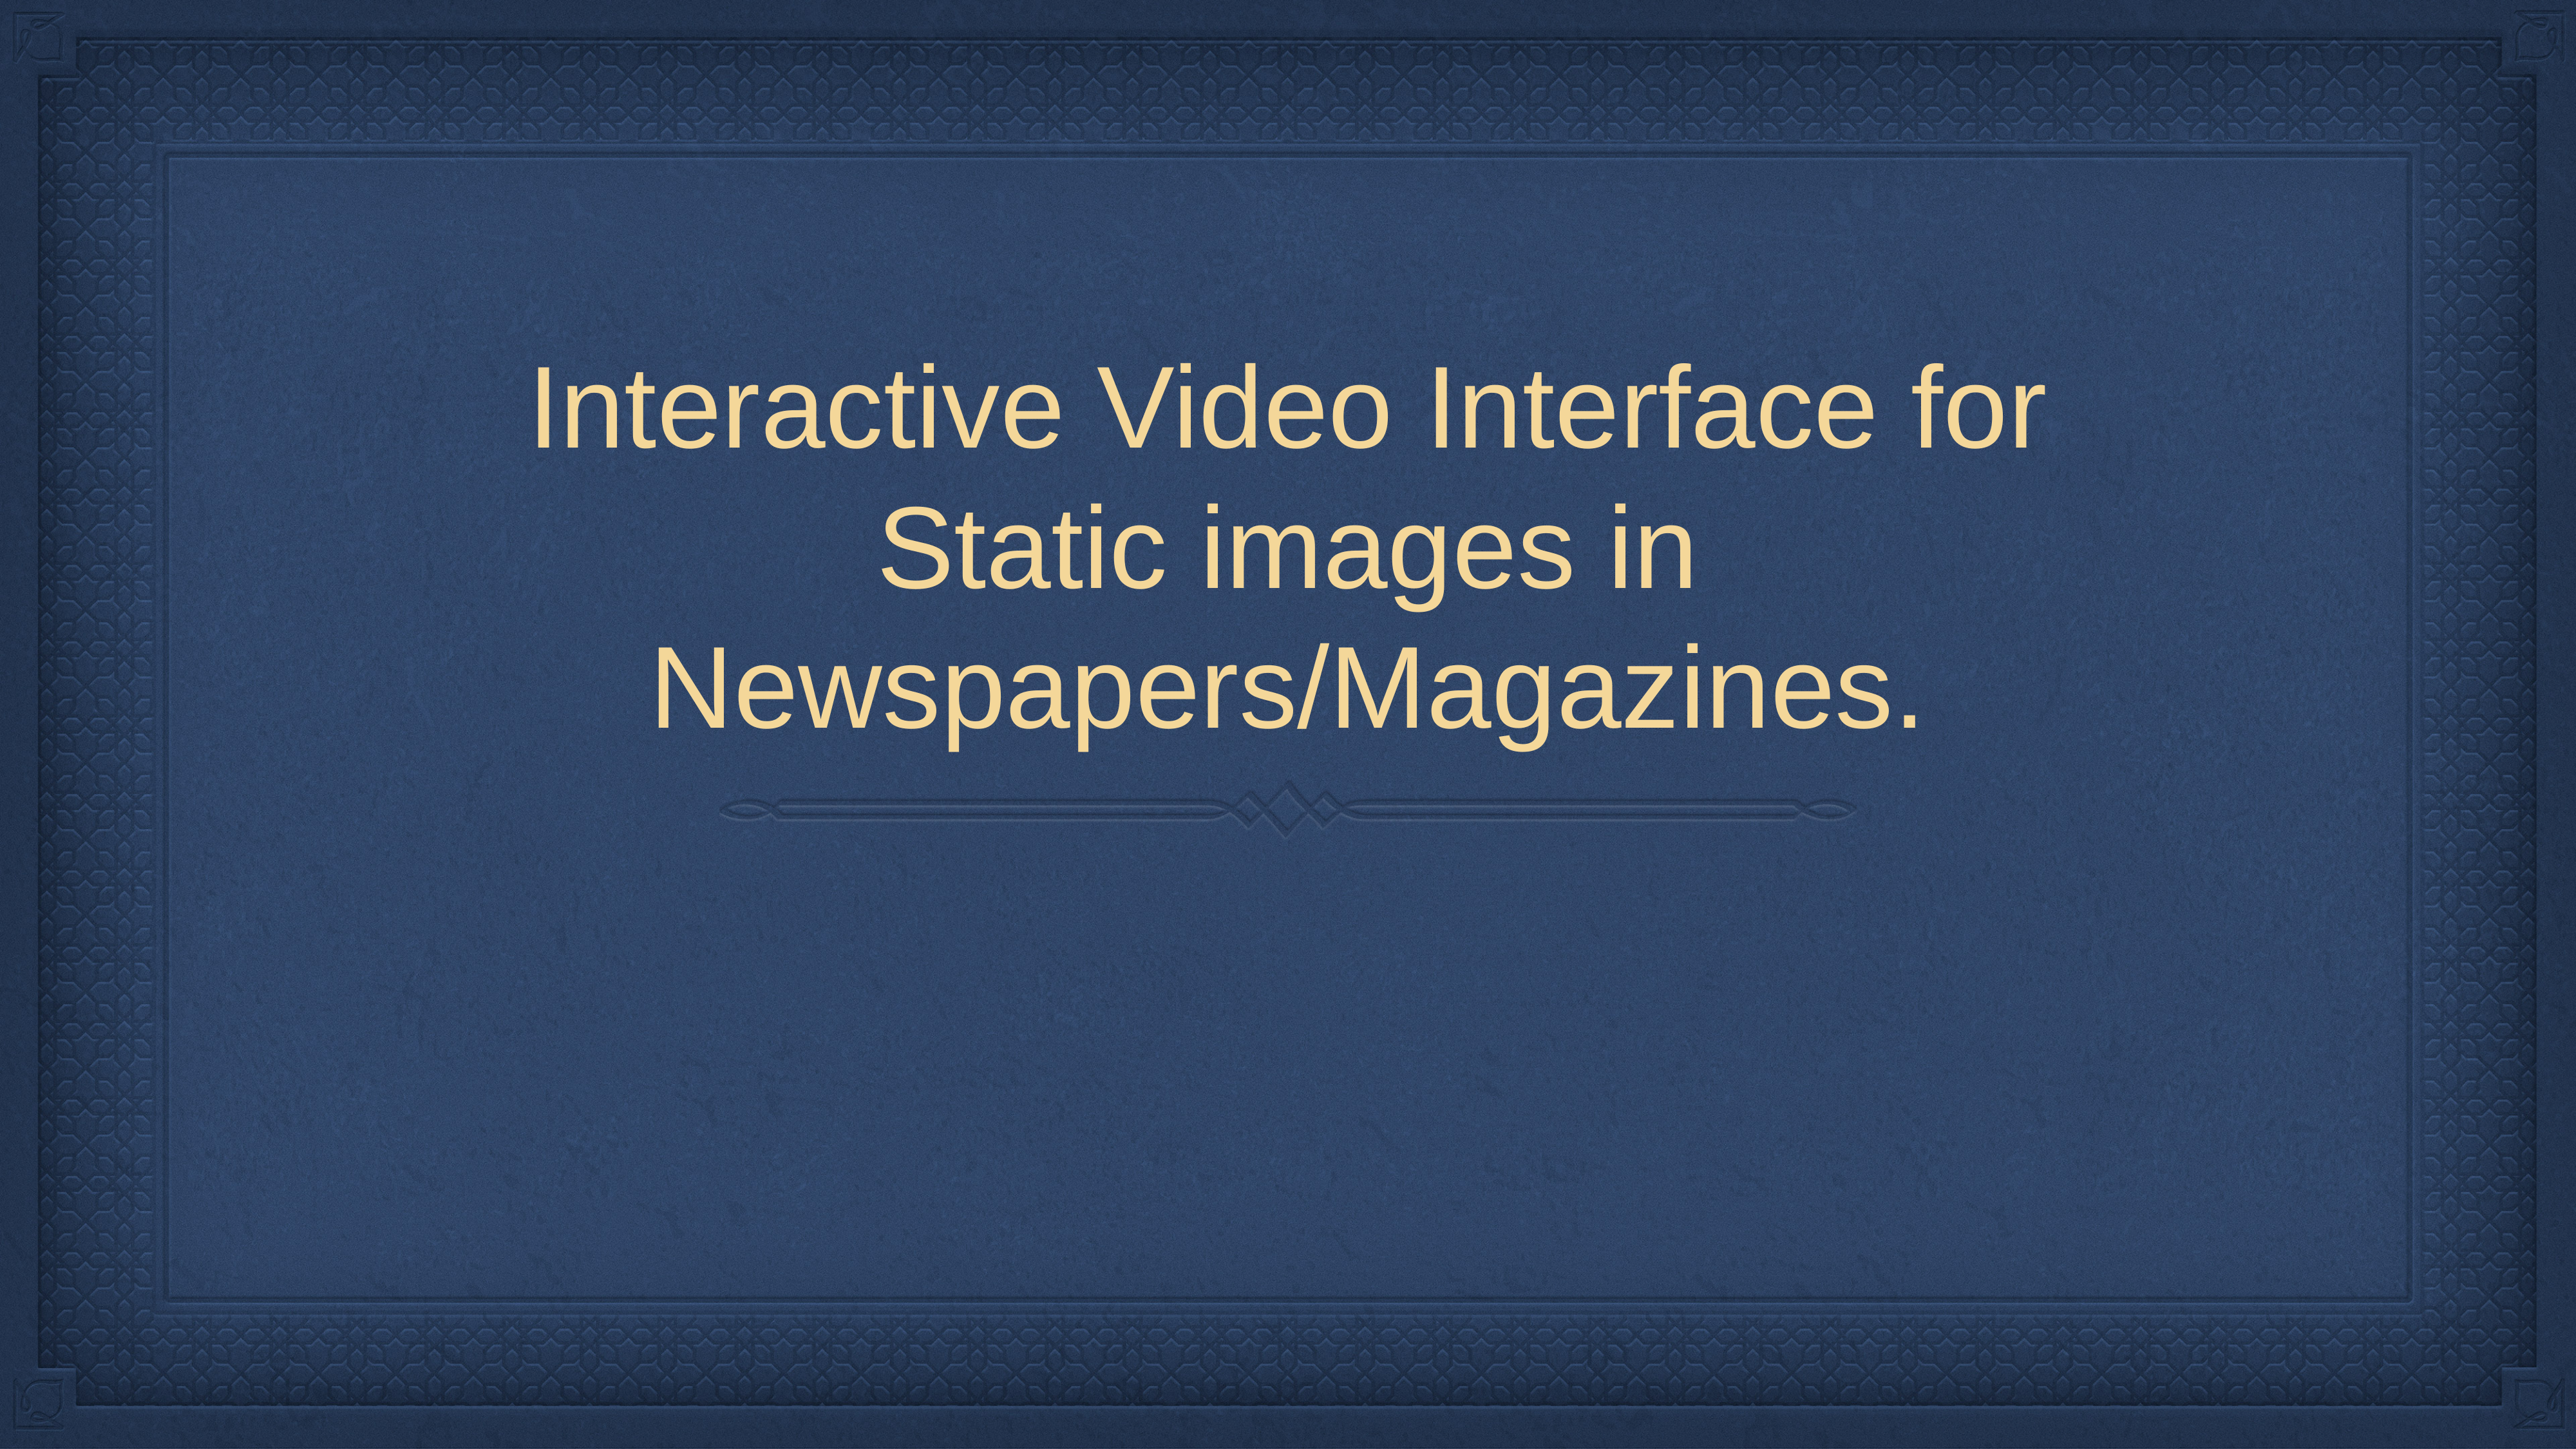

# Interactive Video Interface for Static images in Newspapers/Magazines.